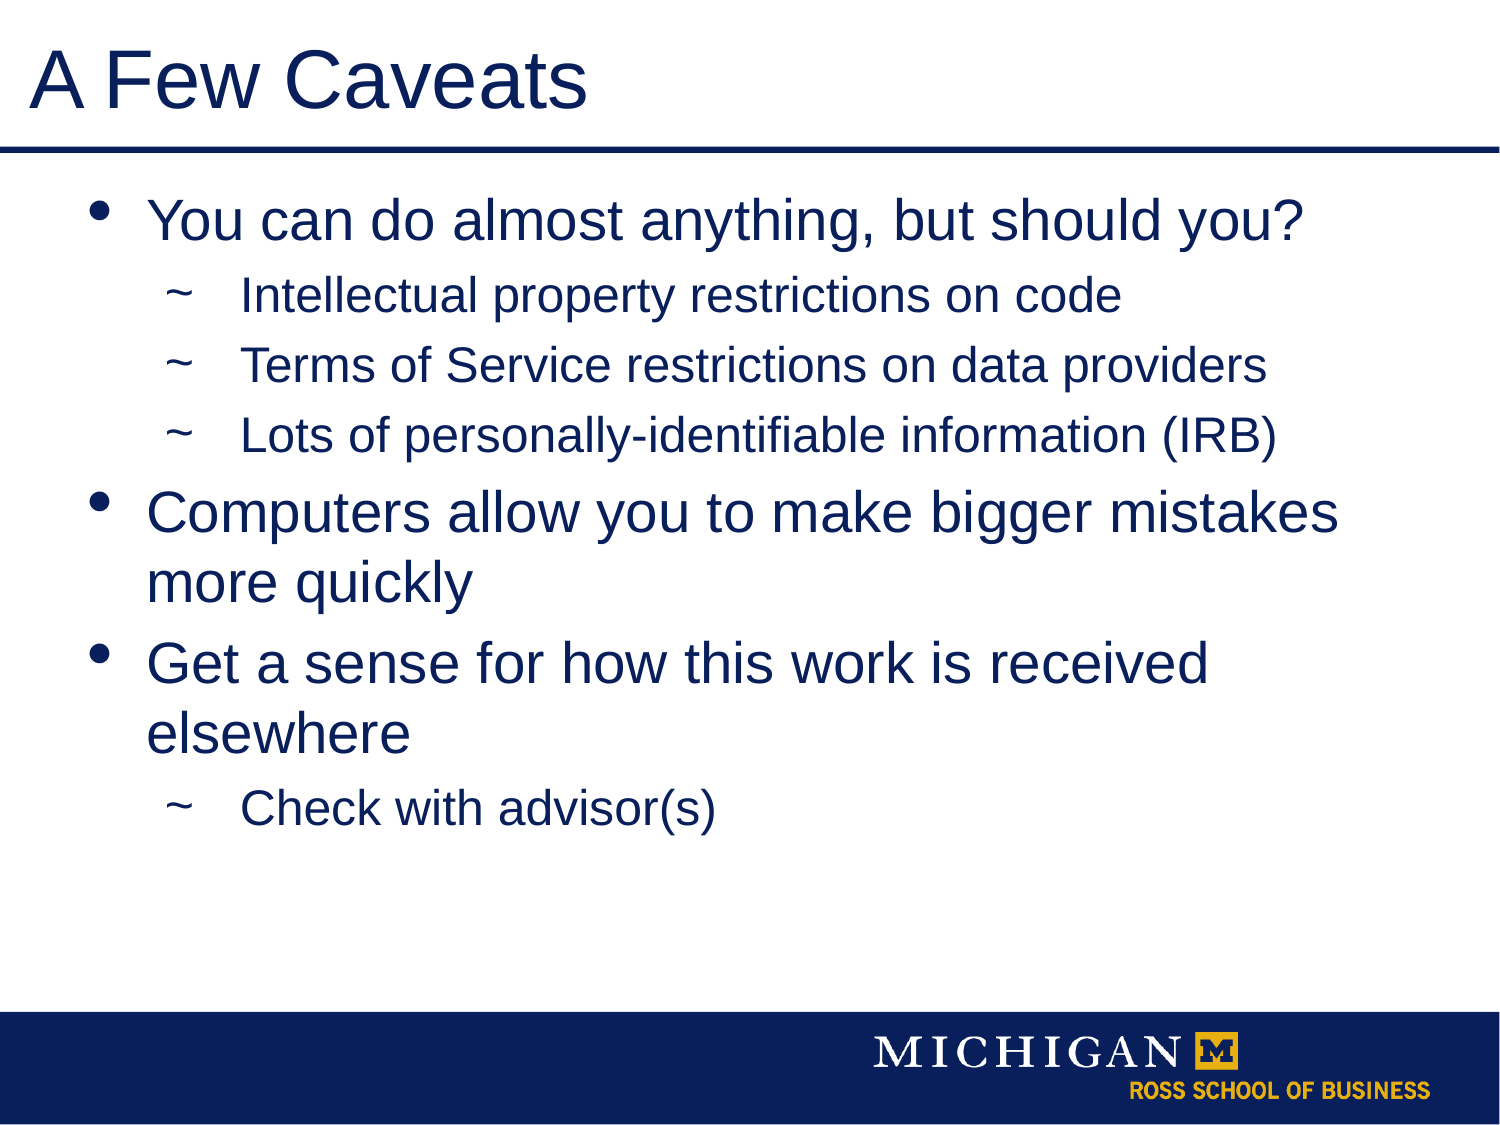

A Few Caveats
You can do almost anything, but should you?
Intellectual property restrictions on code
Terms of Service restrictions on data providers
Lots of personally-identifiable information (IRB)
Computers allow you to make bigger mistakes more quickly
Get a sense for how this work is received elsewhere
Check with advisor(s)